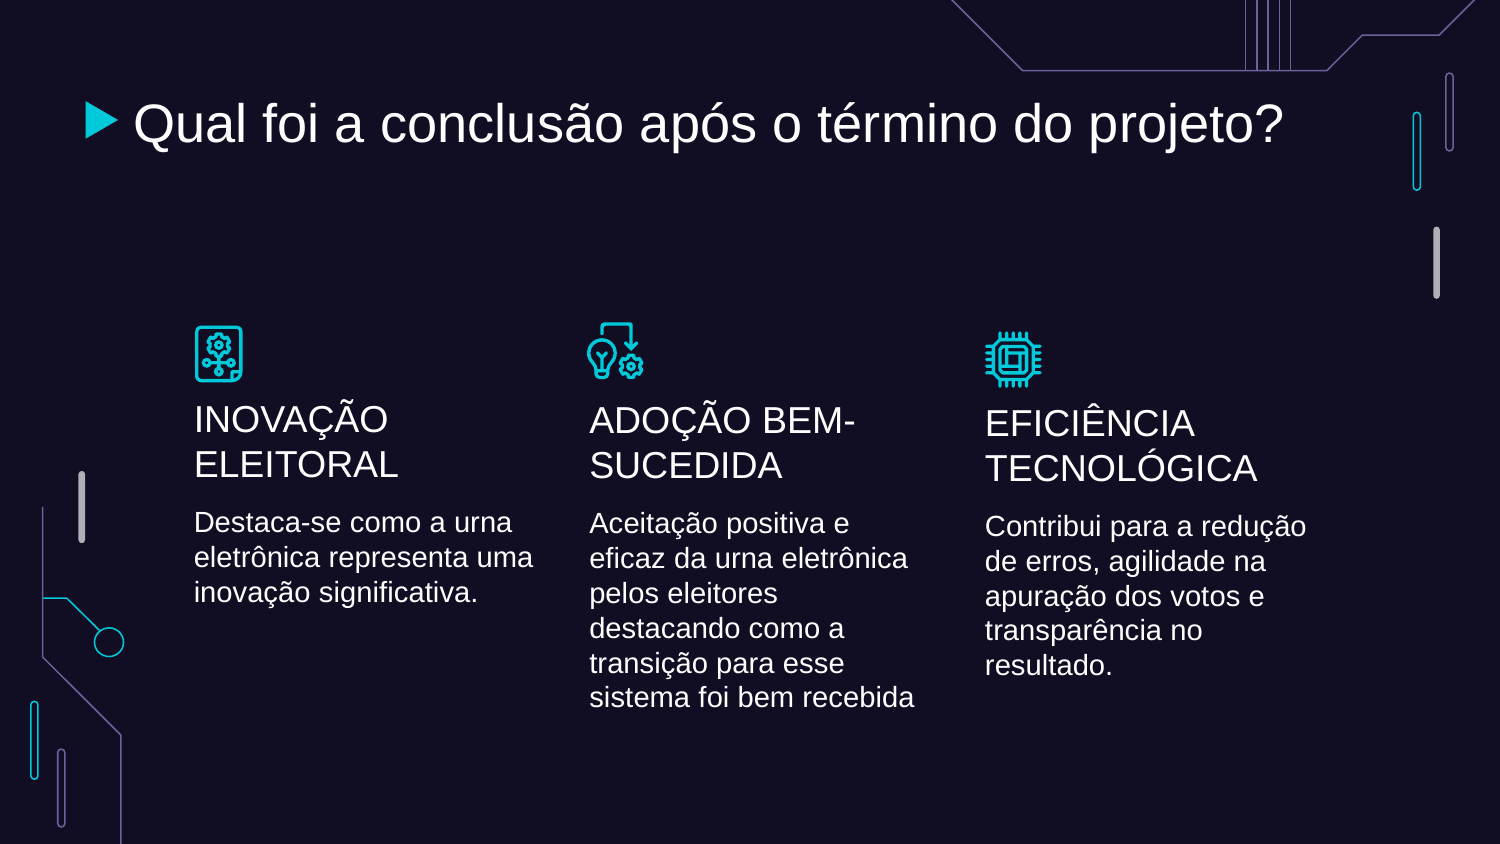

# Qual foi a conclusão após o término do projeto?

INOVAÇÃO ELEITORAL
ADOÇÃO BEM-SUCEDIDA
EFICIÊNCIA TECNOLÓGICA
Destaca-se como a urna eletrônica representa uma inovação significativa.
Aceitação positiva e eficaz da urna eletrônica pelos eleitores destacando como a transição para esse sistema foi bem recebida
Contribui para a redução de erros, agilidade na apuração dos votos e transparência no resultado.